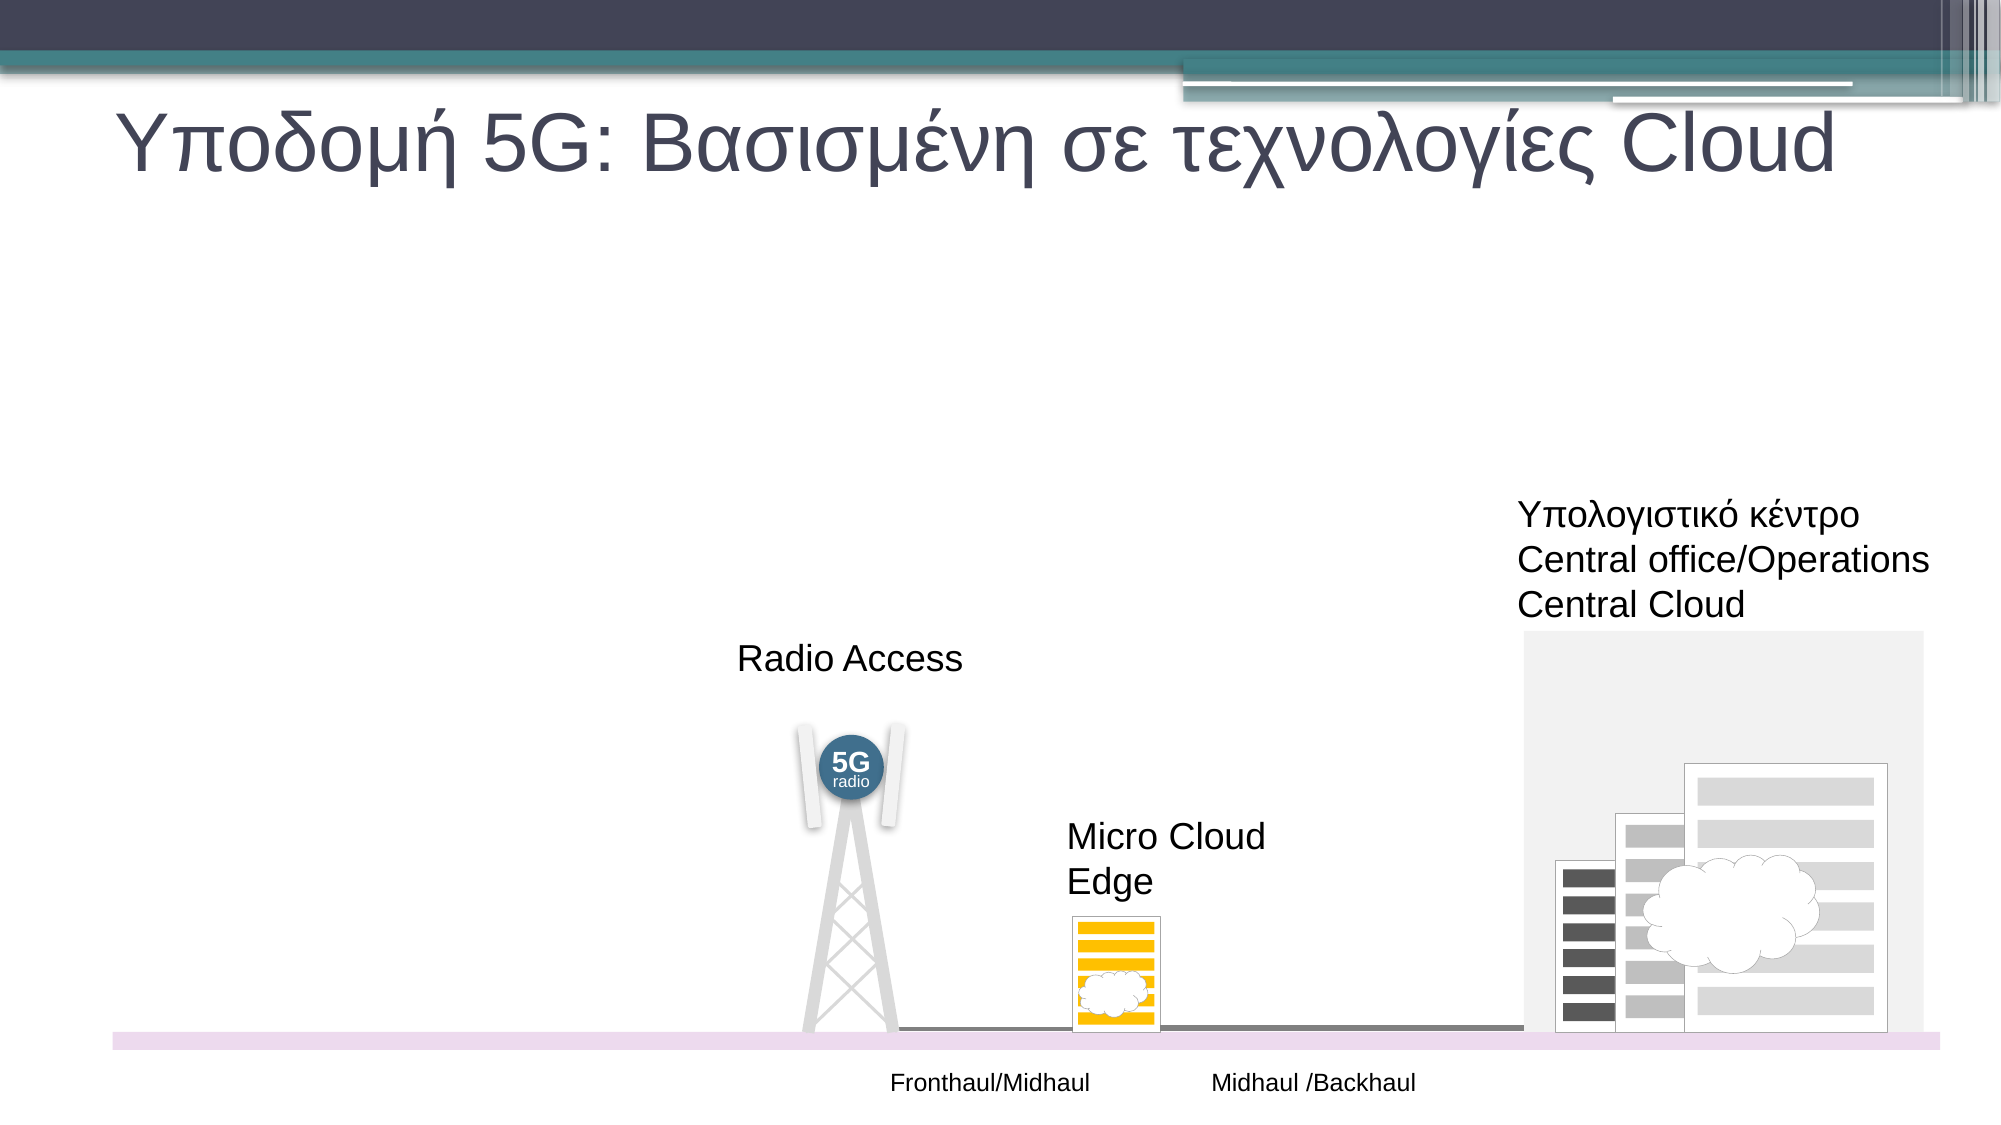

# Υποδομή 5G: Βασισμένη σε τεχνολογίες Cloud
Υπολογιστικό κέντρο
Central office/Operations
Central Cloud
Radio Access

5G
radio
Micro Cloud
Edge

Fronthaul/Midhaul
Midhaul /Backhaul